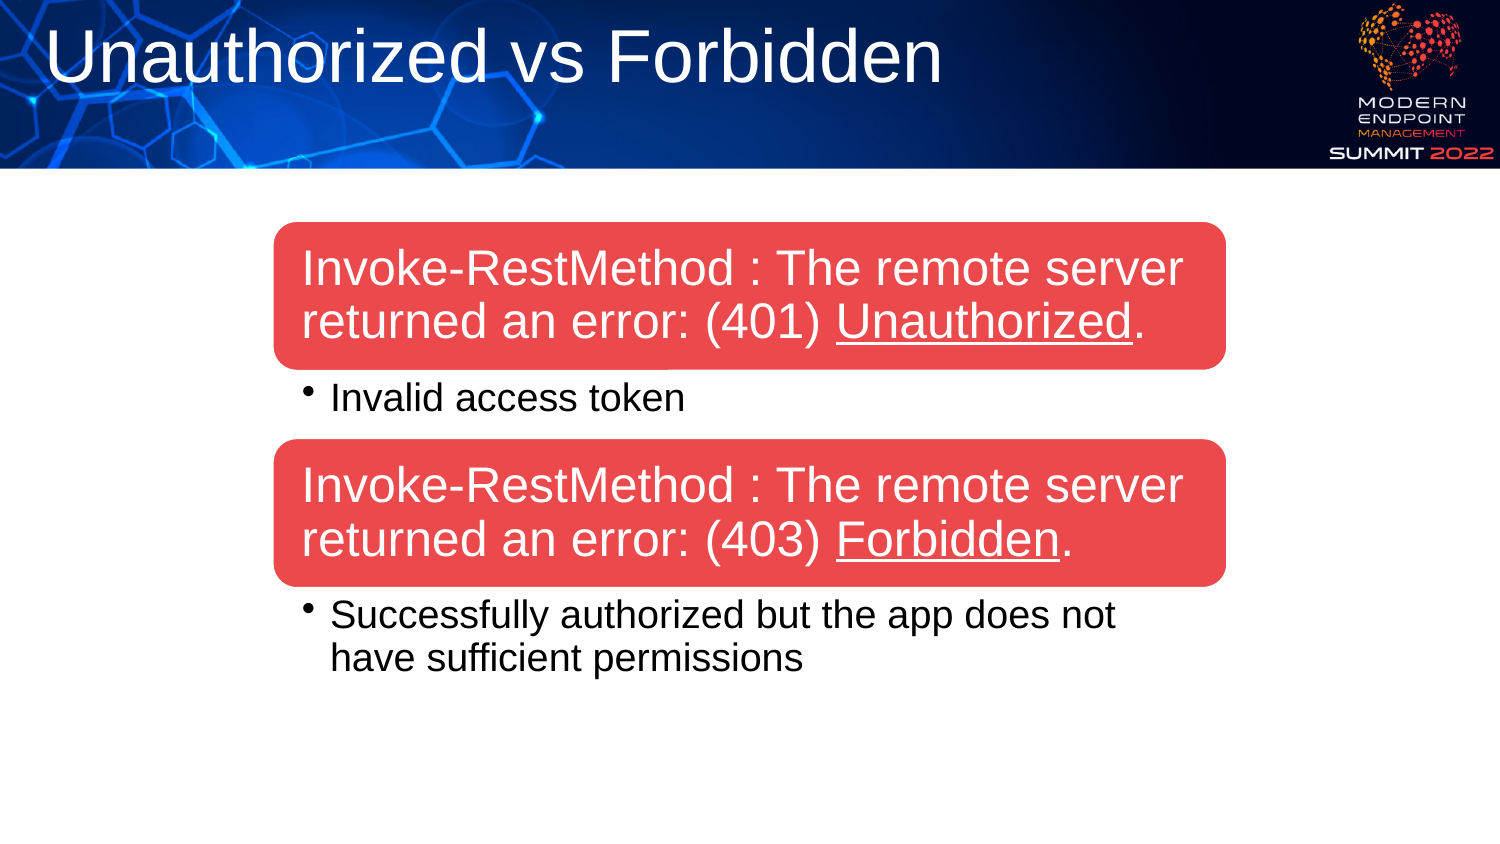

# Unauthorized vs Forbidden
Invoke-RestMethod : The remote server returned an error: (401) Unauthorized.
Invalid access token
Invoke-RestMethod : The remote server returned an error: (403) Forbidden.
Successfully authorized but the app does not have sufficient permissions